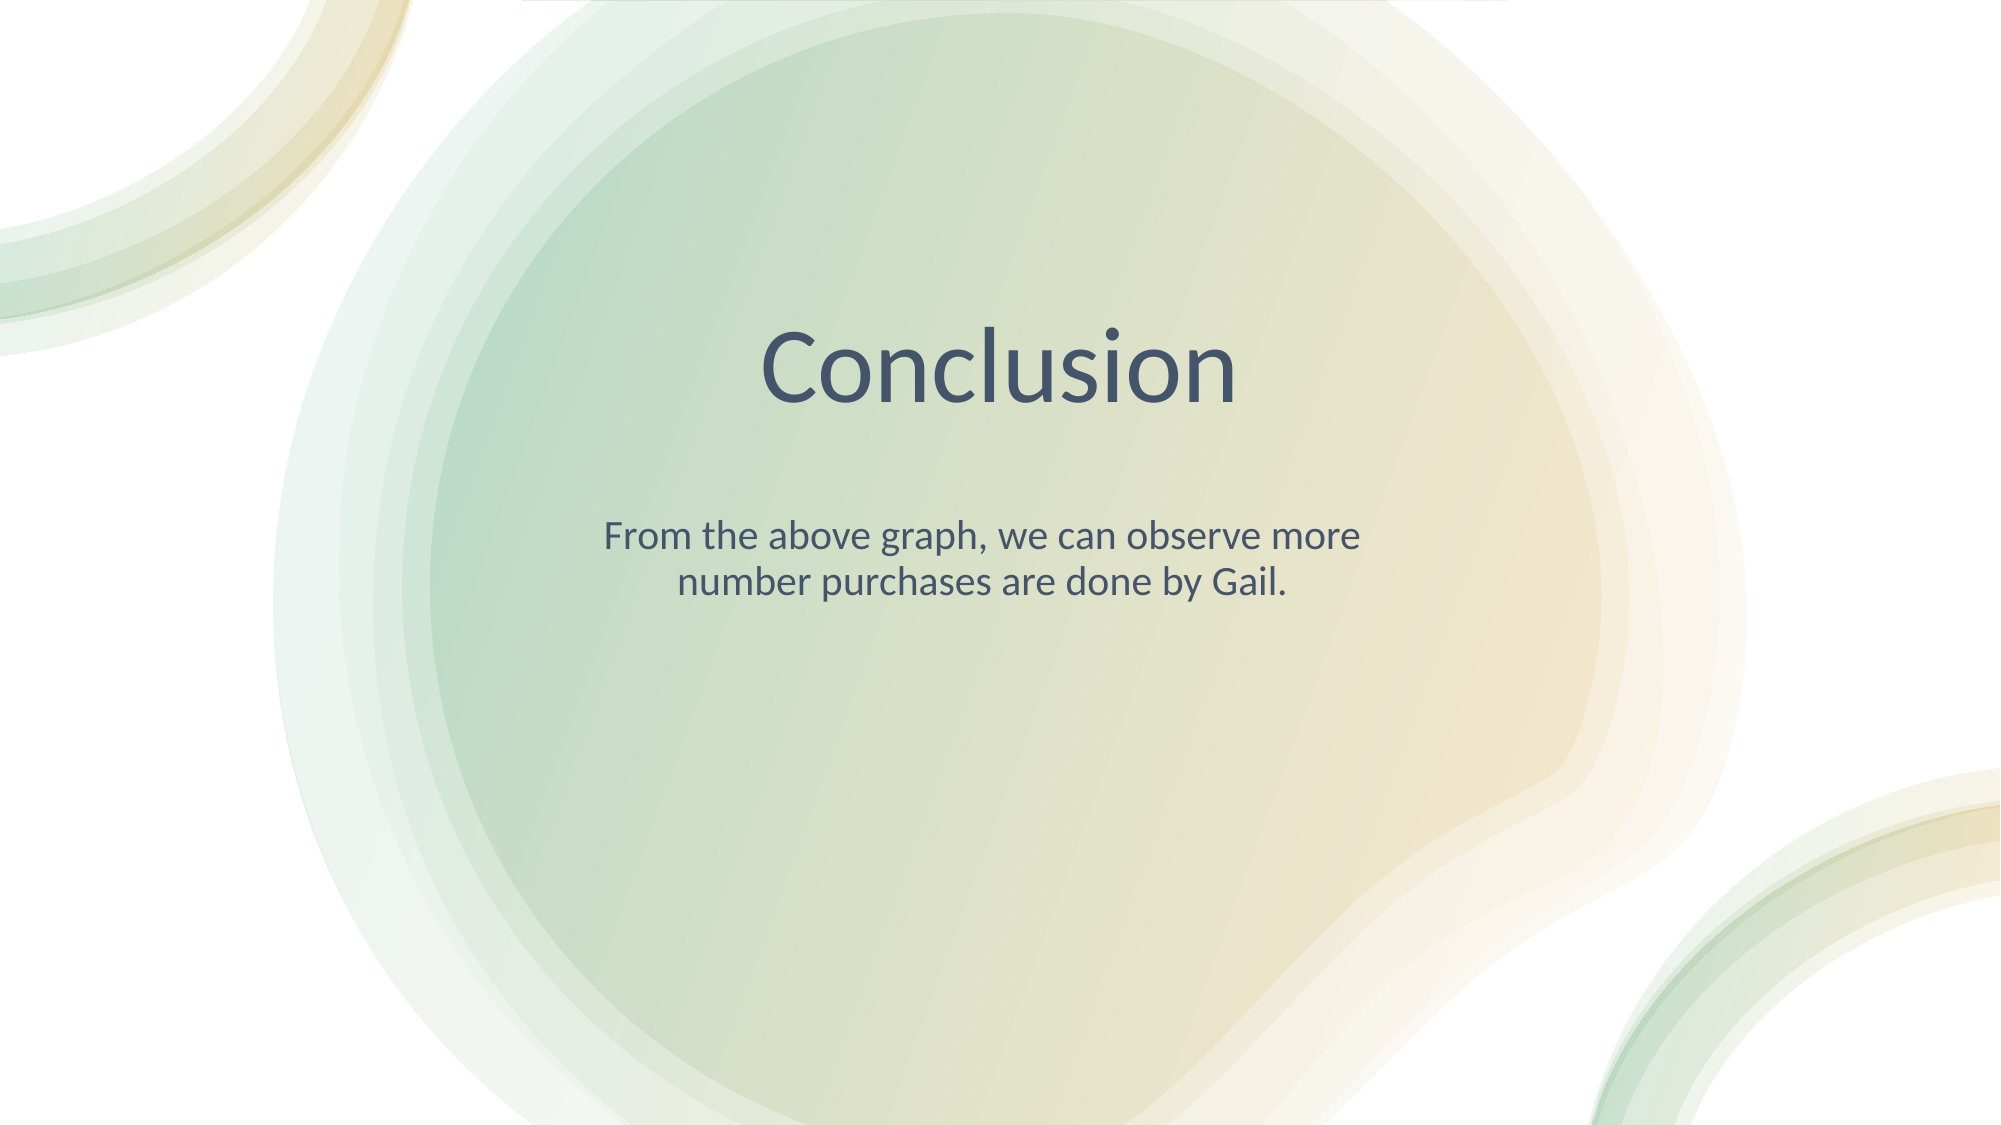

# Conclusion
From the above graph, we can observe more number purchases are done by Gail.